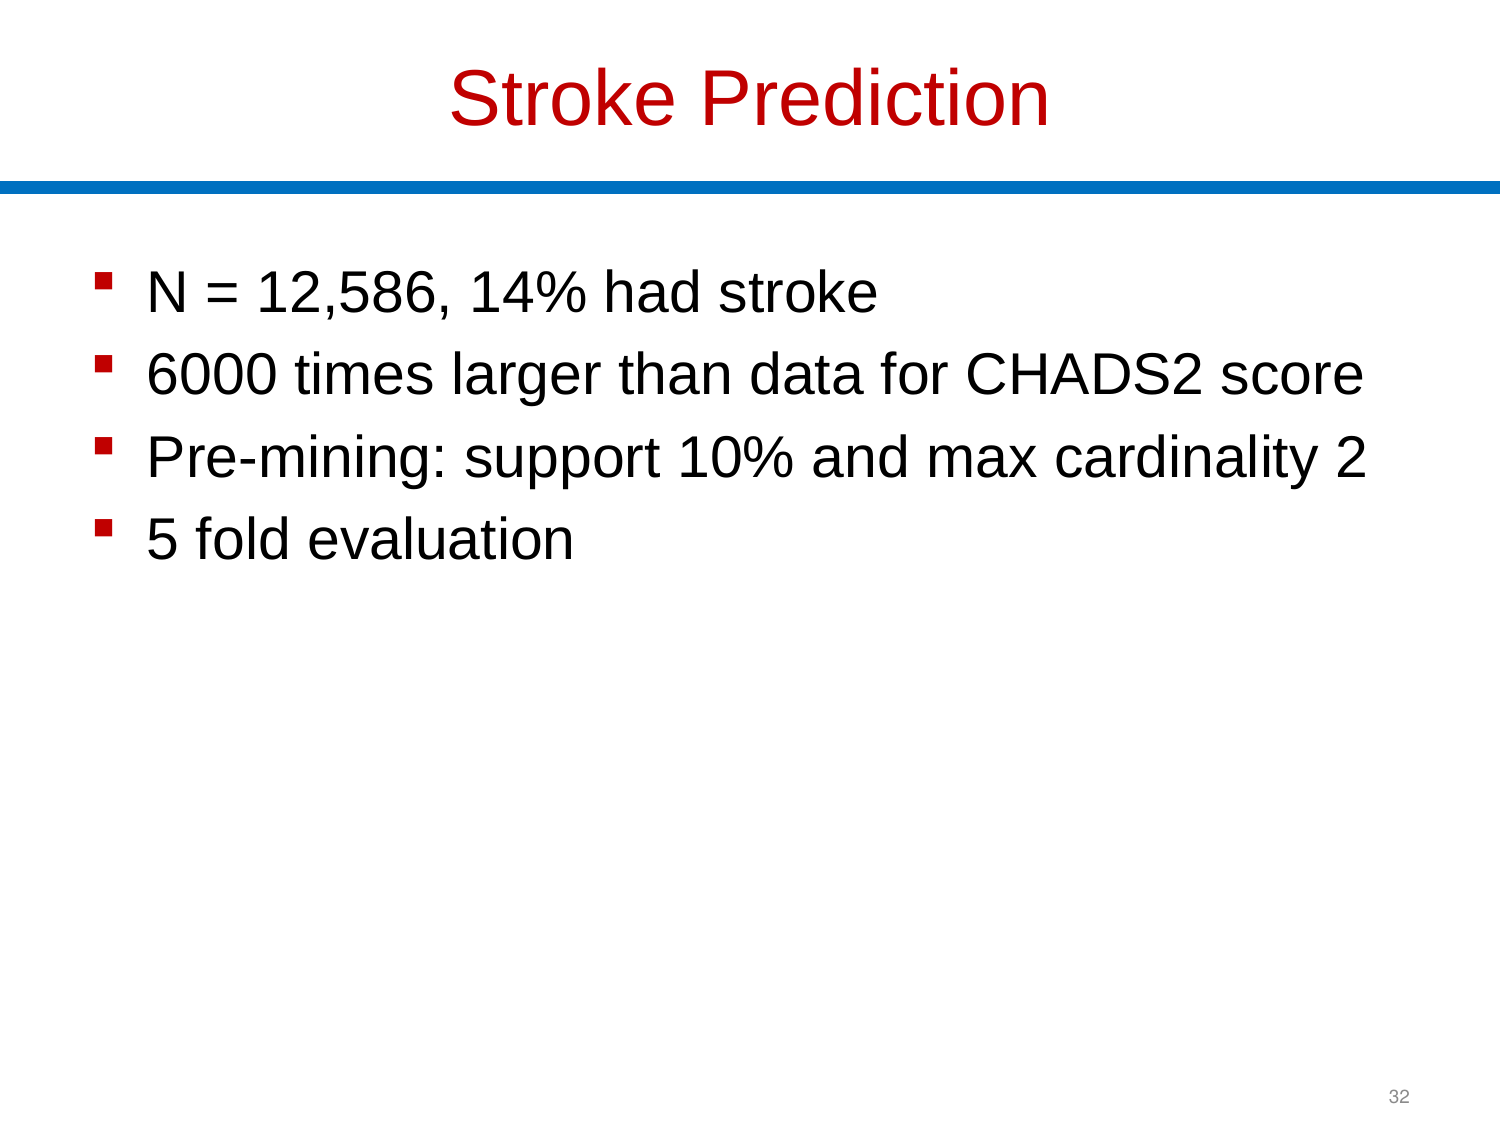

# Stroke Prediction
N = 12,586, 14% had stroke
6000 times larger than data for CHADS2 score
Pre-mining: support 10% and max cardinality 2
5 fold evaluation
32